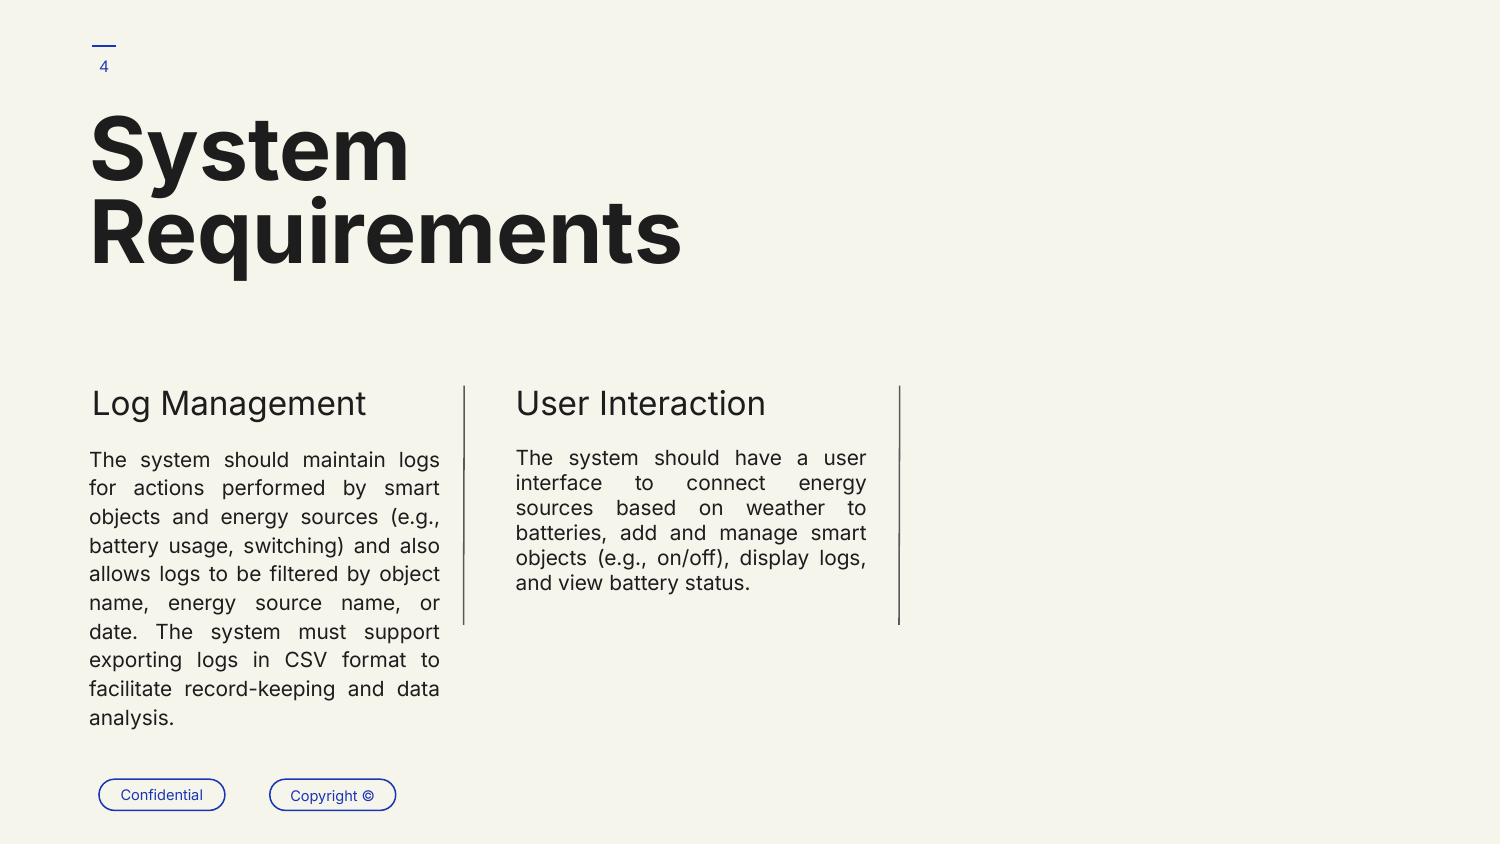

4
# System Requirements
Log Management
User Interaction

The system should maintain logs for actions performed by smart objects and energy sources (e.g., battery usage, switching) and also allows logs to be filtered by object name, energy source name, or date. The system must support exporting logs in CSV format to facilitate record-keeping and data analysis.

The system should have a user interface to connect energy sources based on weather to batteries, add and manage smart objects (e.g., on/off), display logs, and view battery status.